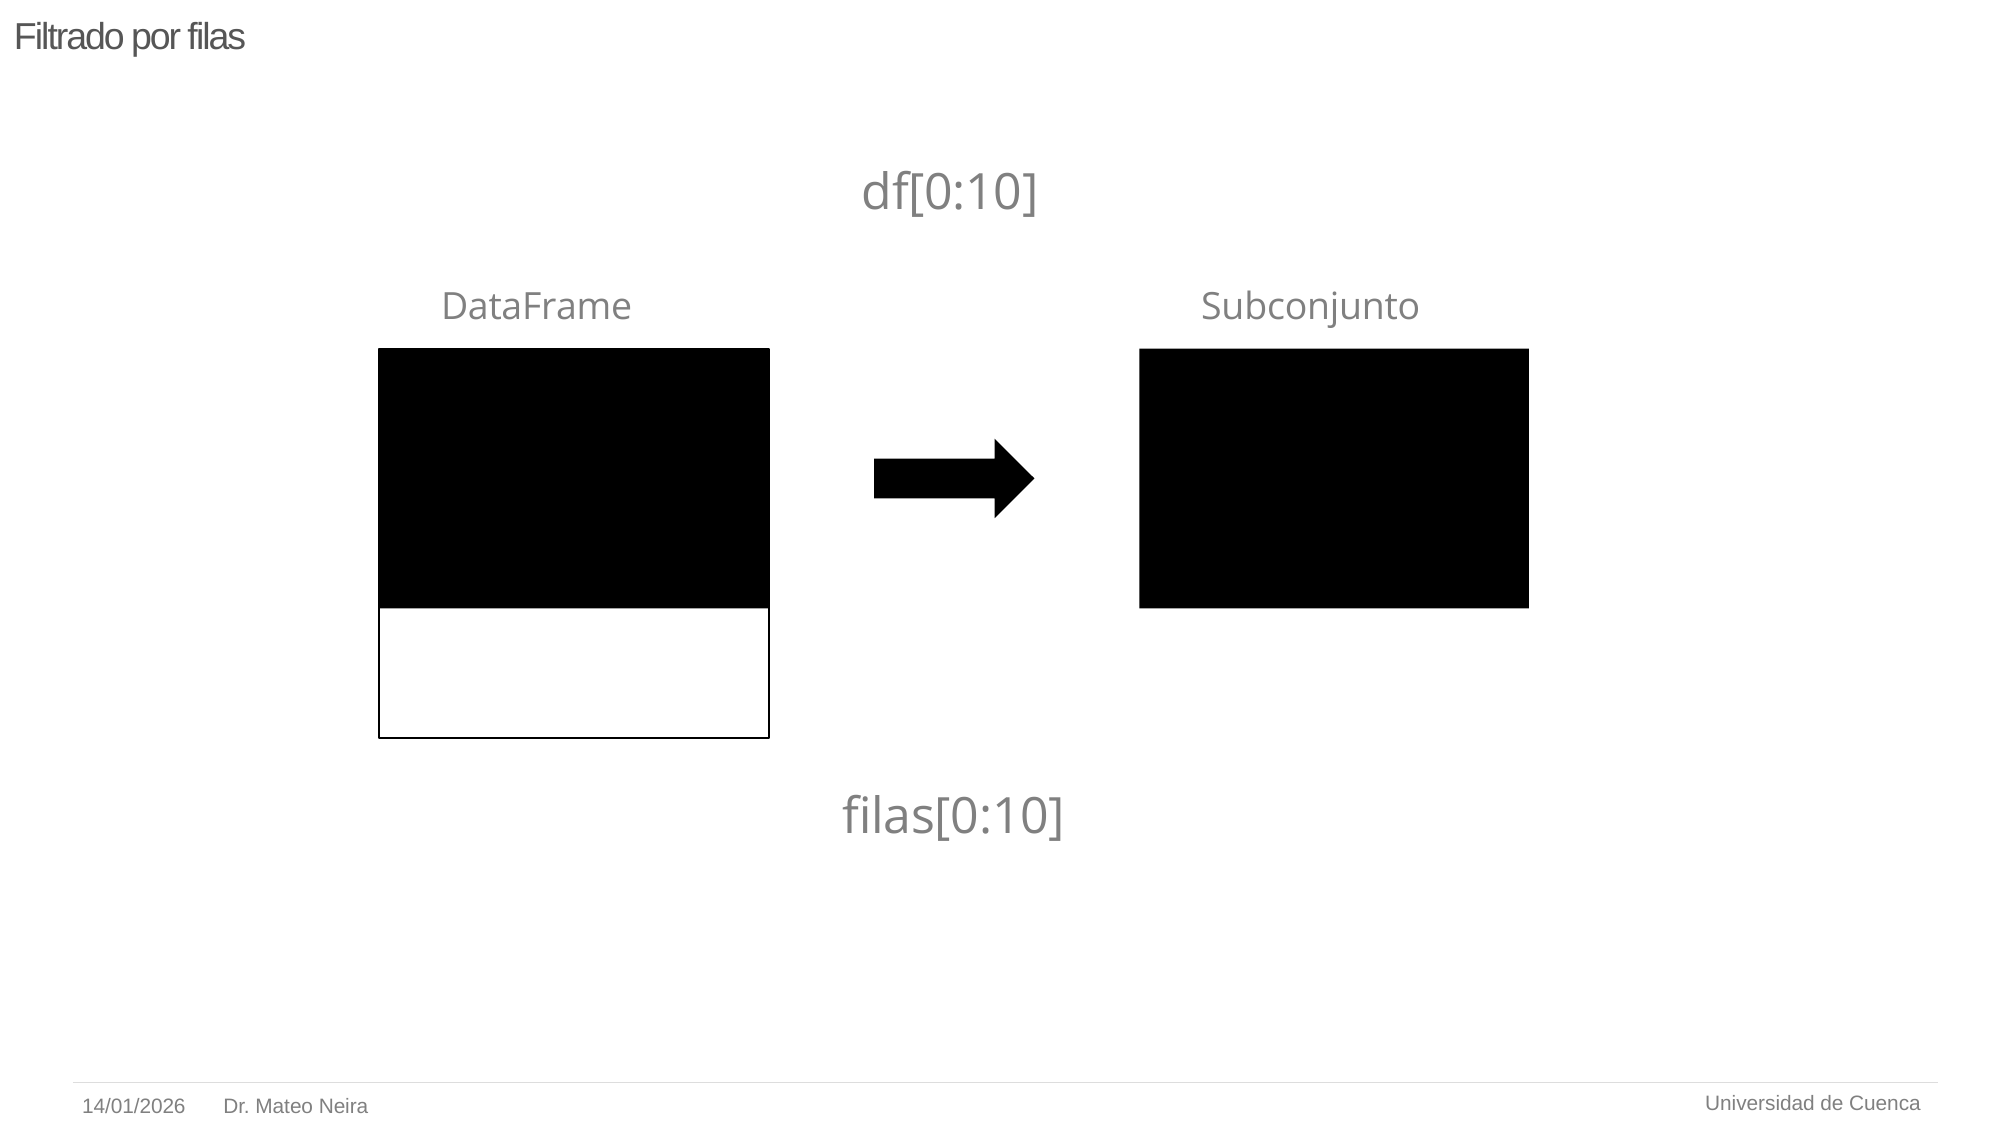

# Filtrado por filas
df[0:10]
DataFrame
Subconjunto

filas[0:10]